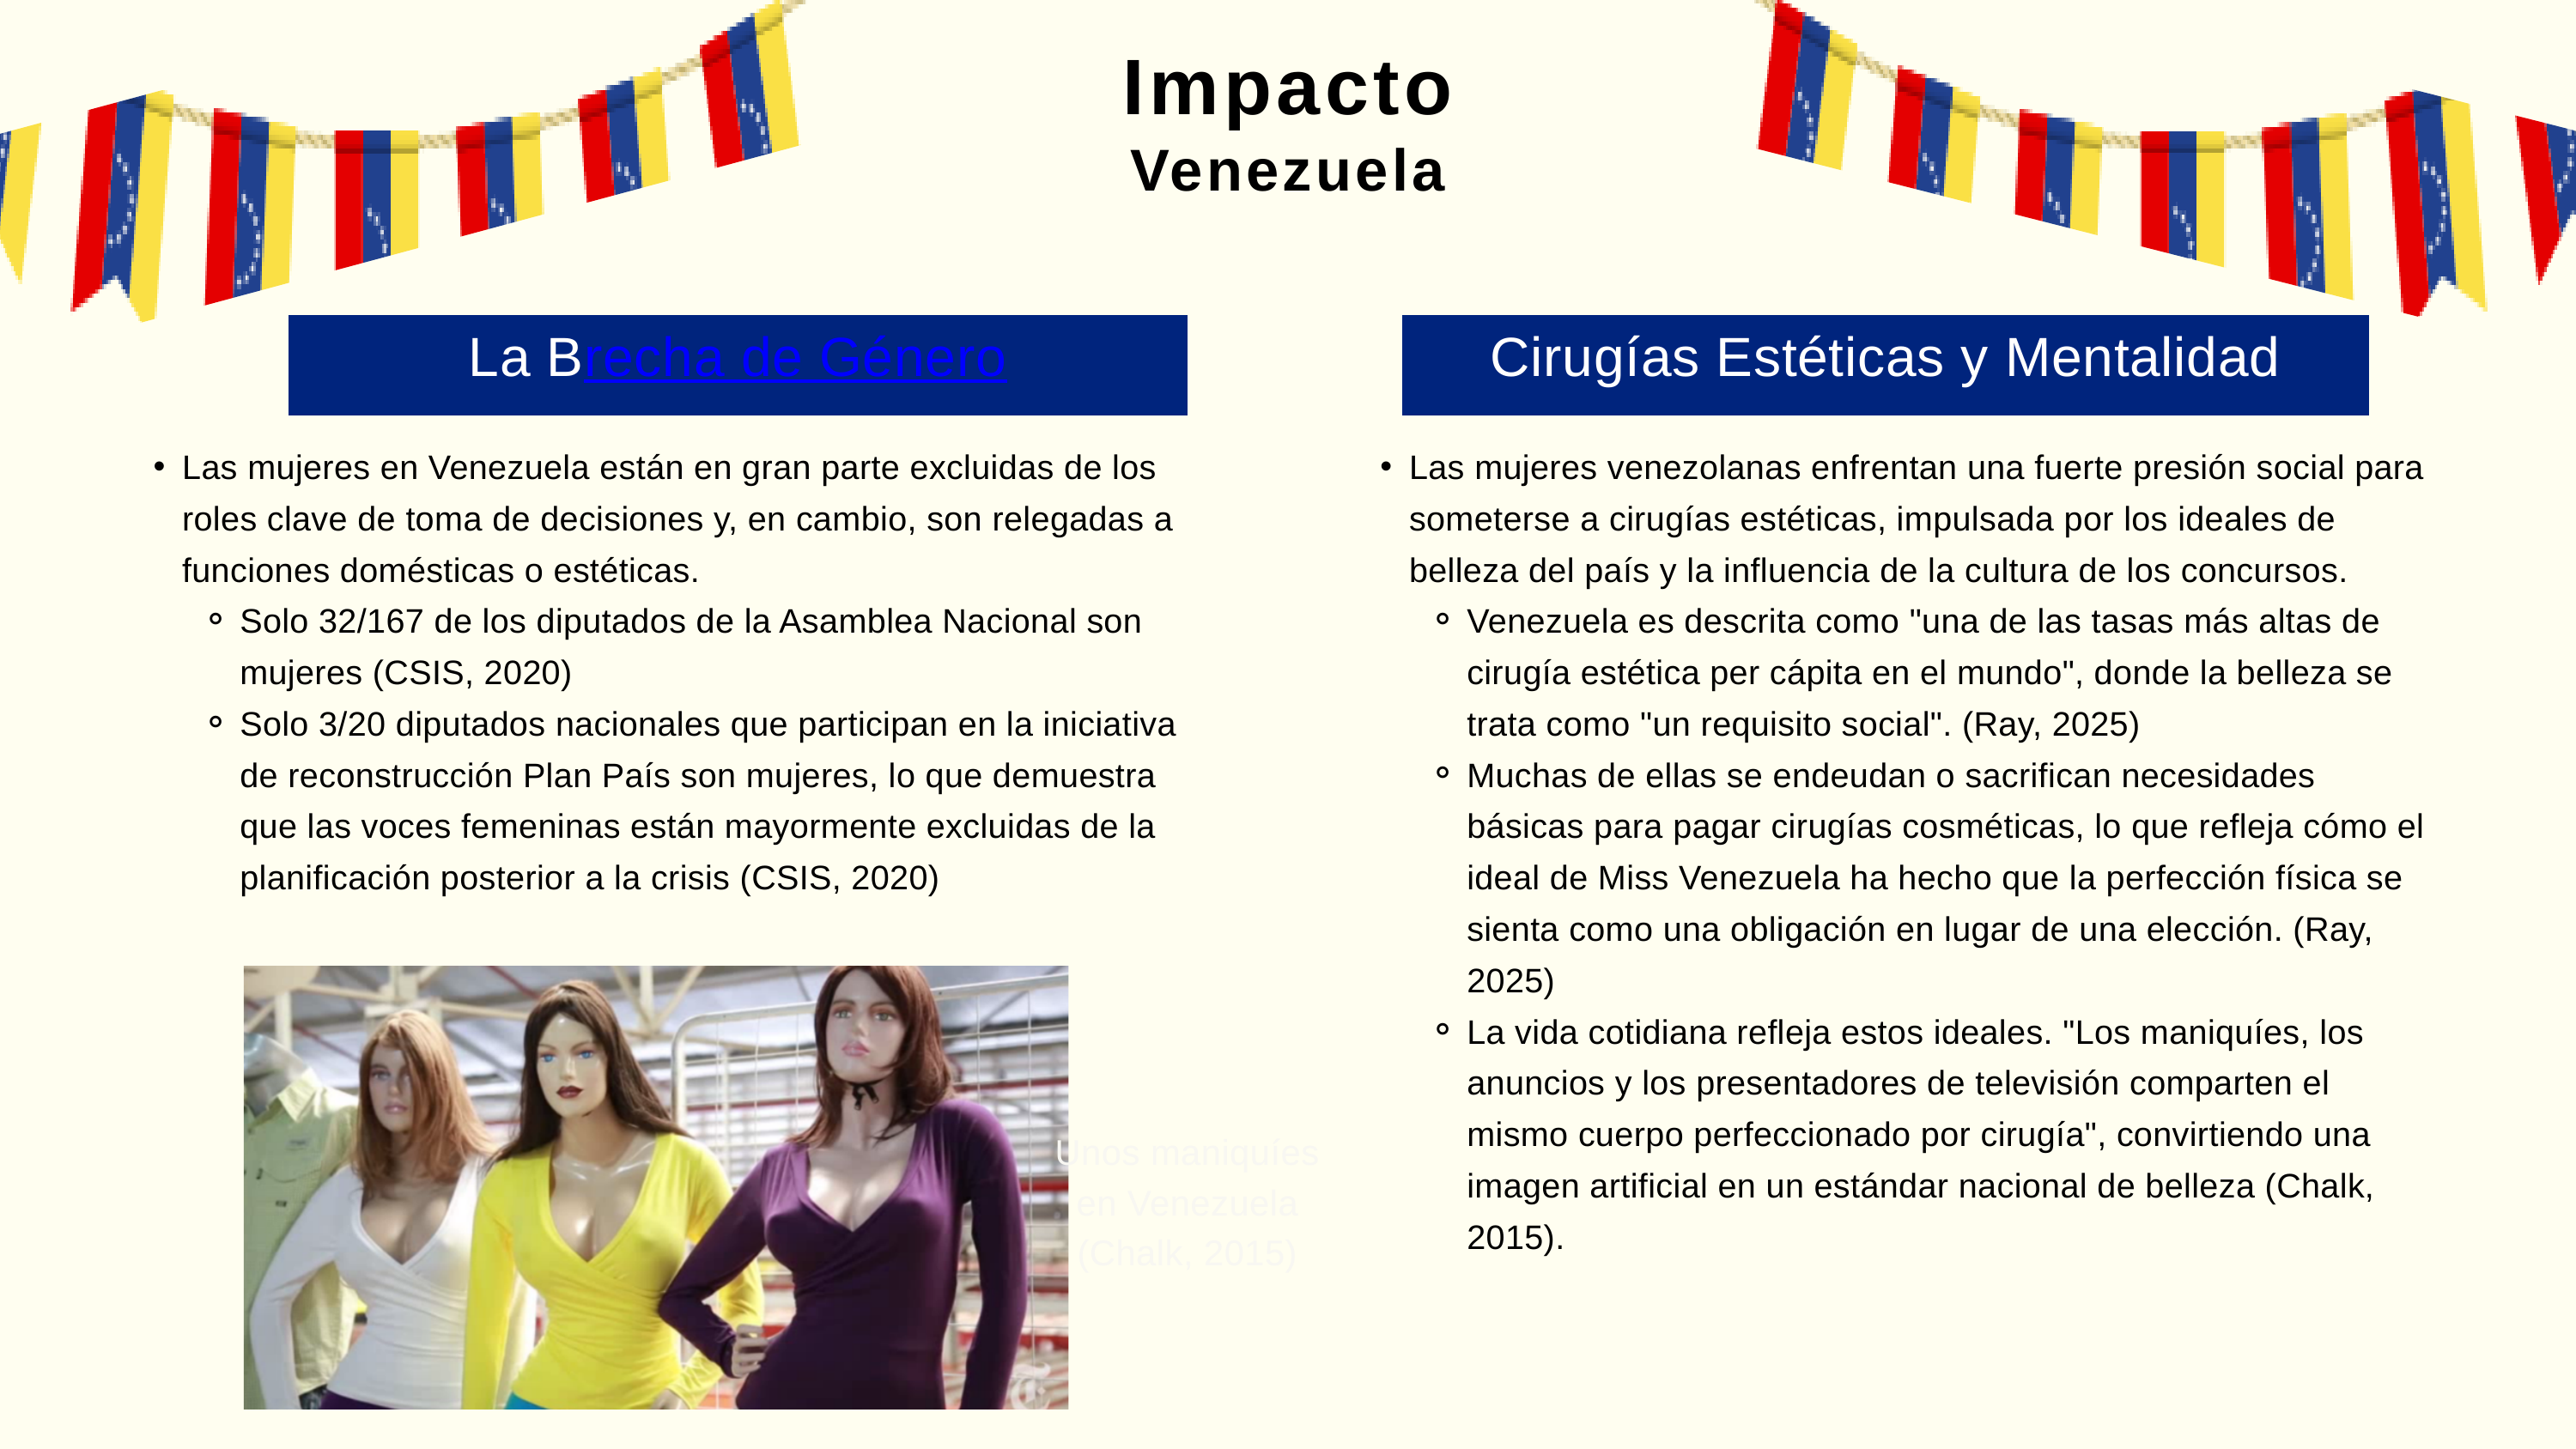

Impacto
Venezuela

La Brecha de Género

Cirugías Estéticas y Mentalidad
Las mujeres en Venezuela están en gran parte excluidas de los roles clave de toma de decisiones y, en cambio, son relegadas a funciones domésticas o estéticas.
Solo 32/167 de los diputados de la Asamblea Nacional son mujeres (CSIS, 2020)
Solo 3/20 diputados nacionales que participan en la iniciativa de reconstrucción Plan País son mujeres, lo que demuestra que las voces femeninas están mayormente excluidas de la planificación posterior a la crisis (CSIS, 2020)
Las mujeres venezolanas enfrentan una fuerte presión social para someterse a cirugías estéticas, impulsada por los ideales de belleza del país y la influencia de la cultura de los concursos.
Venezuela es descrita como "una de las tasas más altas de cirugía estética per cápita en el mundo", donde la belleza se trata como "un requisito social". (Ray, 2025)
Muchas de ellas se endeudan o sacrifican necesidades básicas para pagar cirugías cosméticas, lo que refleja cómo el ideal de Miss Venezuela ha hecho que la perfección física se sienta como una obligación en lugar de una elección. (Ray, 2025)
La vida cotidiana refleja estos ideales. "Los maniquíes, los anuncios y los presentadores de televisión comparten el mismo cuerpo perfeccionado por cirugía", convirtiendo una imagen artificial en un estándar nacional de belleza (Chalk, 2015).

Unos maniquíes en Venezuela
(Chalk, 2015)